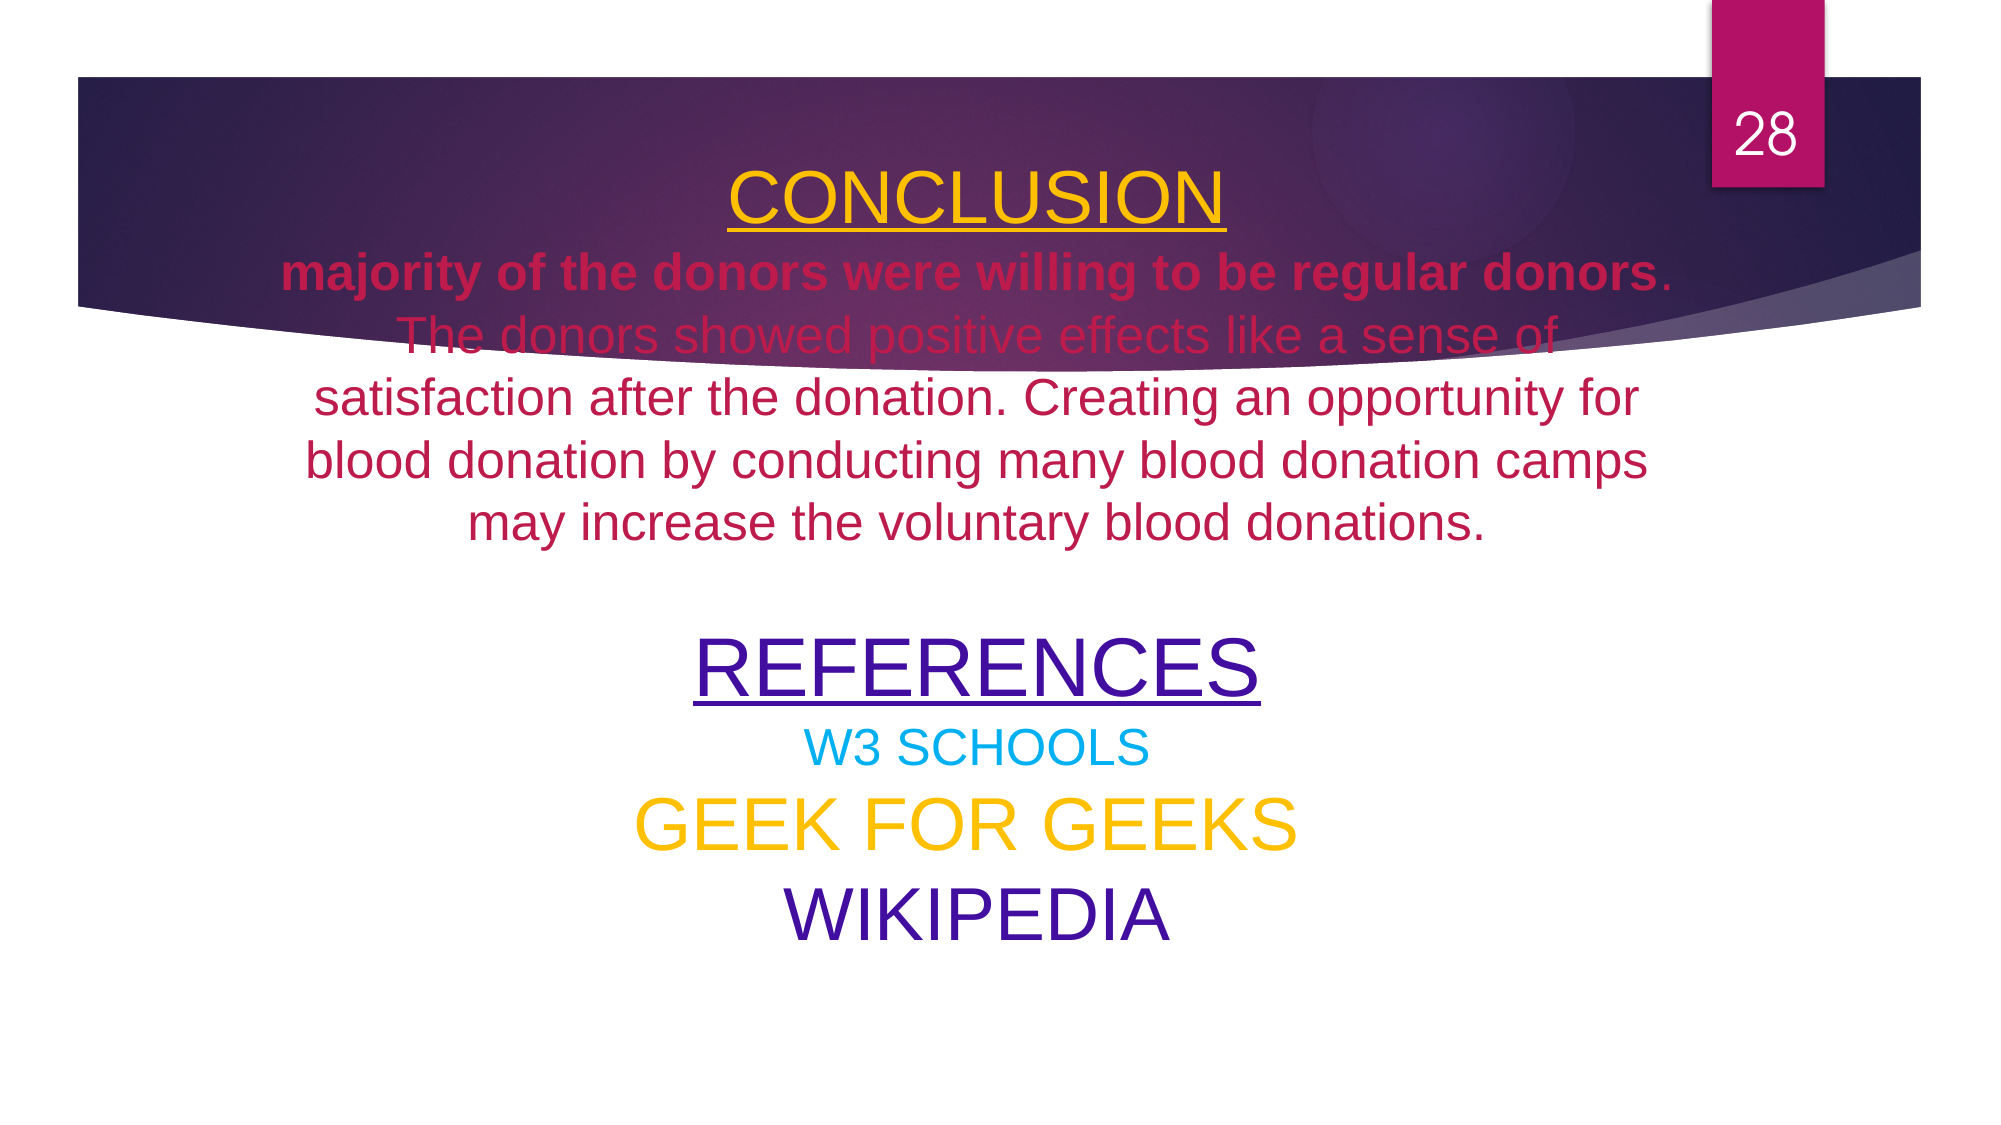

28
# CONCLUSION majority of the donors were willing to be regular donors. The donors showed positive effects like a sense of satisfaction after the donation. Creating an opportunity for blood donation by conducting many blood donation camps may increase the voluntary blood donations. REFERENCES W3 SCHOOLS GEEK FOR GEEKS WIKIPEDIA